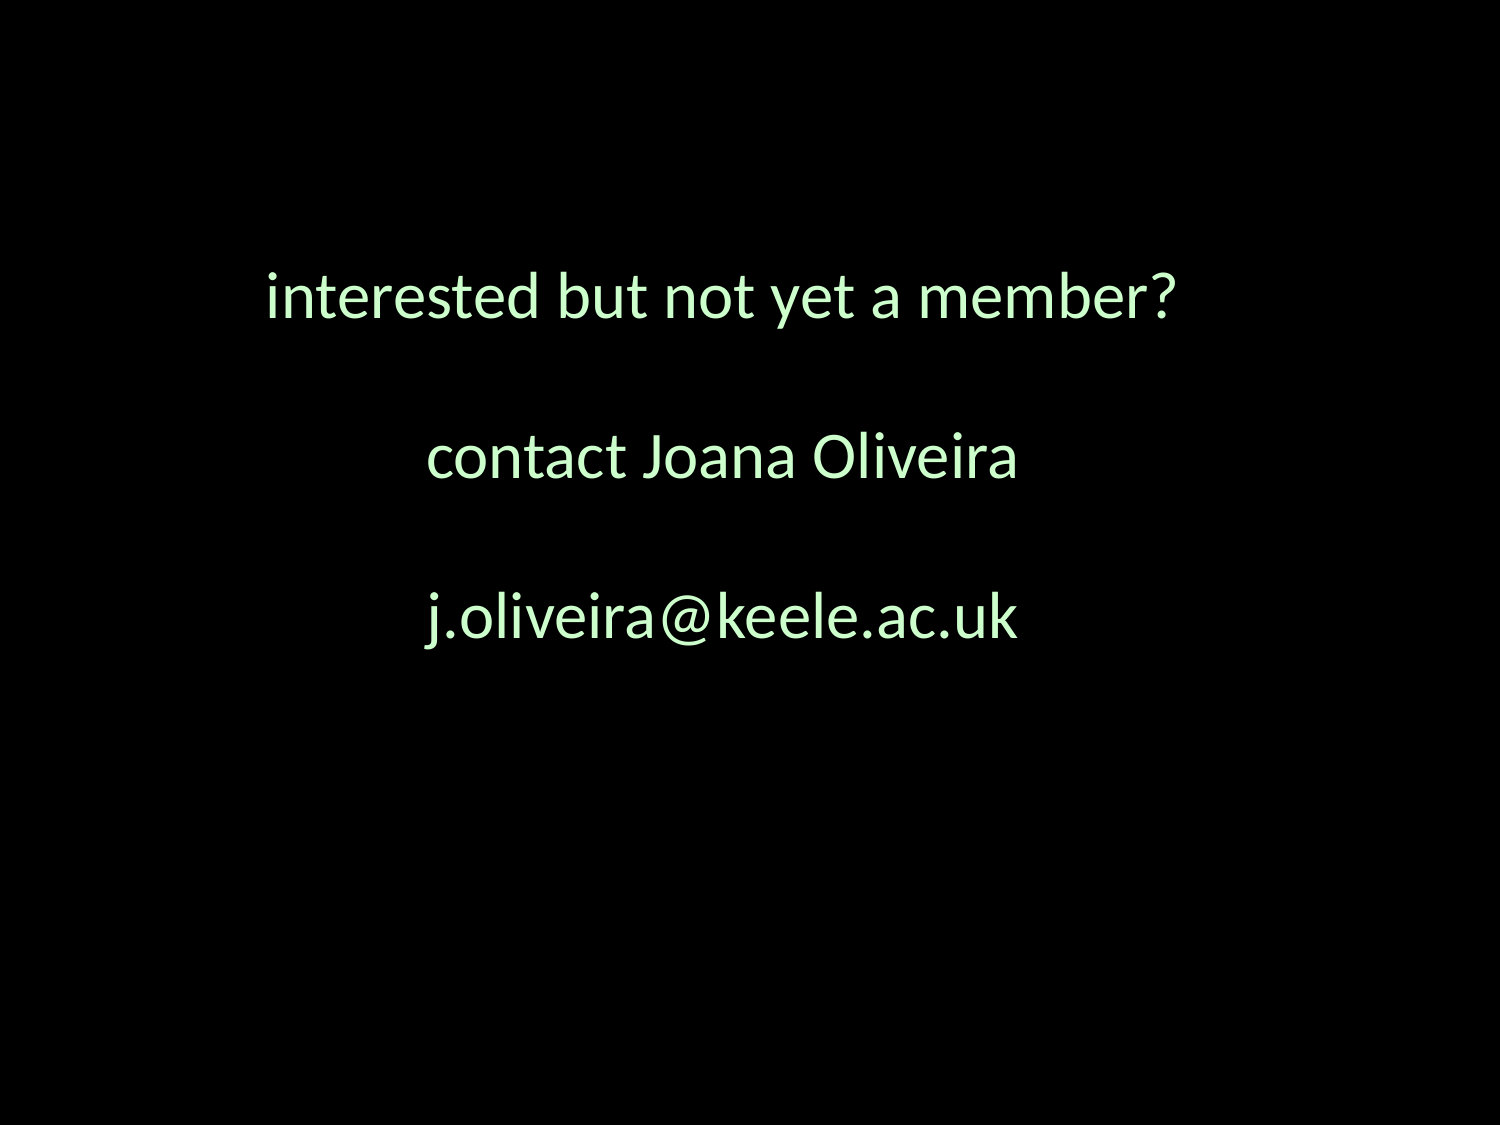

interested but not yet a member?

contact Joana Oliveira

j.oliveira@keele.ac.uk